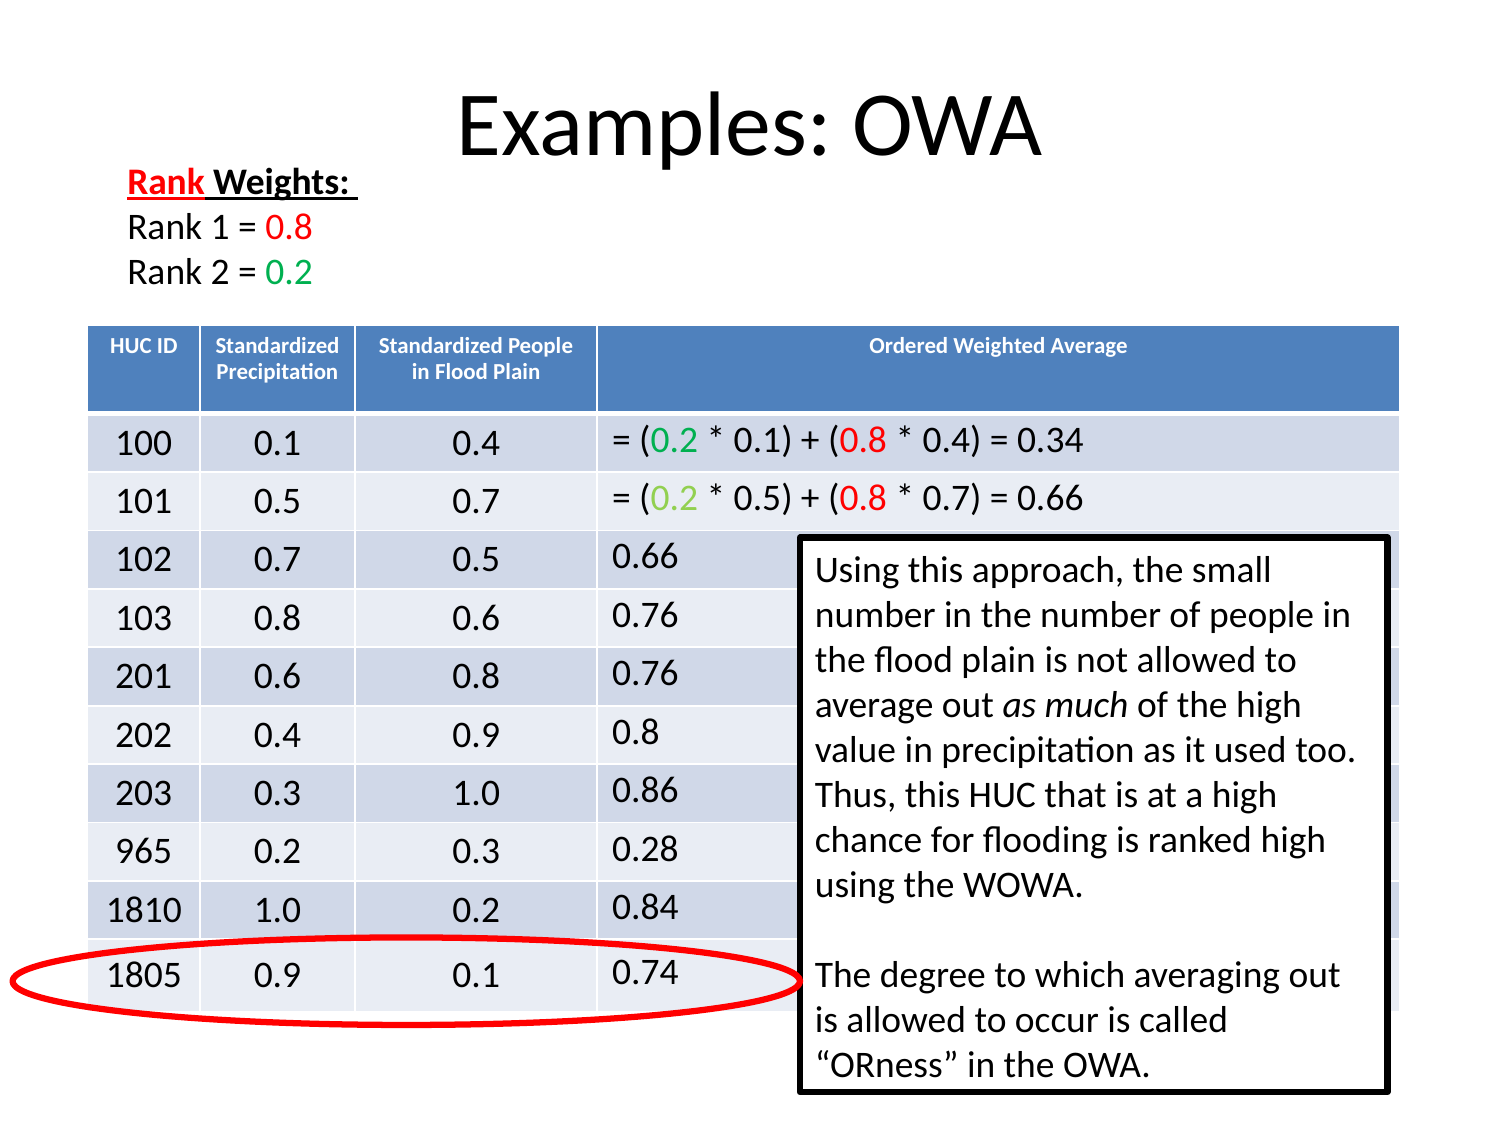

# Examples: OWA
Rank Weights:
Rank 1 = 0.8
Rank 2 = 0.2
| HUC ID | Standardized Precipitation | Standardized People in Flood Plain | Ordered Weighted Average |
| --- | --- | --- | --- |
| 100 | 0.1 | 0.4 | = (0.2 \* 0.1) + (0.8 \* 0.4) = 0.34 |
| 101 | 0.5 | 0.7 | = (0.2 \* 0.5) + (0.8 \* 0.7) = 0.66 |
| 102 | 0.7 | 0.5 | 0.66 |
| 103 | 0.8 | 0.6 | 0.76 |
| 201 | 0.6 | 0.8 | 0.76 |
| 202 | 0.4 | 0.9 | 0.8 |
| 203 | 0.3 | 1.0 | 0.86 |
| 965 | 0.2 | 0.3 | 0.28 |
| 1810 | 1.0 | 0.2 | 0.84 |
| 1805 | 0.9 | 0.1 | 0.74 |
Using this approach, the small number in the number of people in the flood plain is not allowed to average out as much of the high value in precipitation as it used too.  Thus, this HUC that is at a high chance for flooding is ranked high using the WOWA.

The degree to which averaging out is allowed to occur is called “ORness” in the OWA.